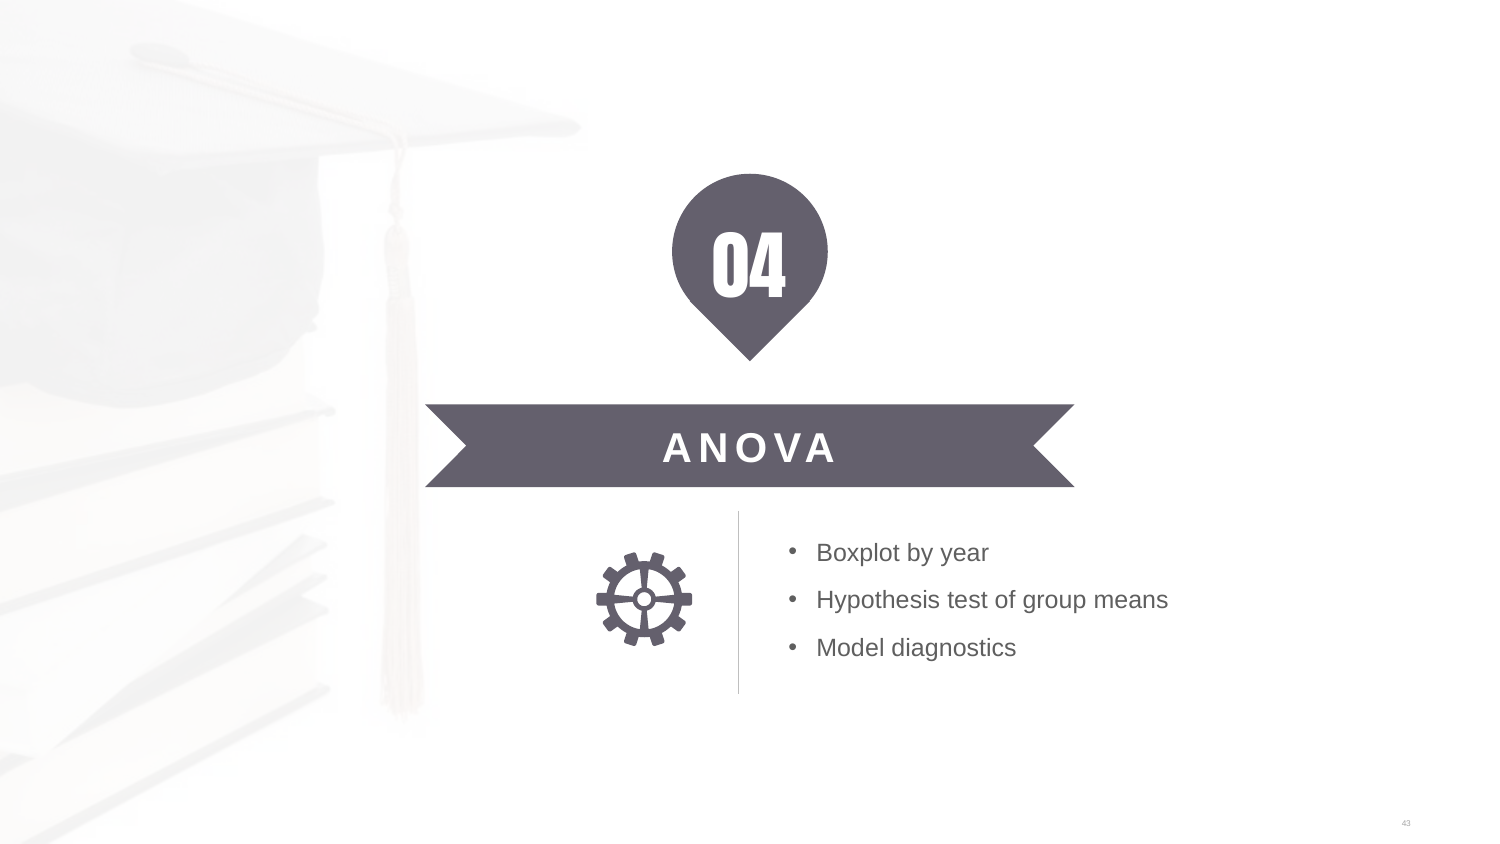

04

 ANOVA
Boxplot by year

Hypothesis test of group means
Model diagnostics